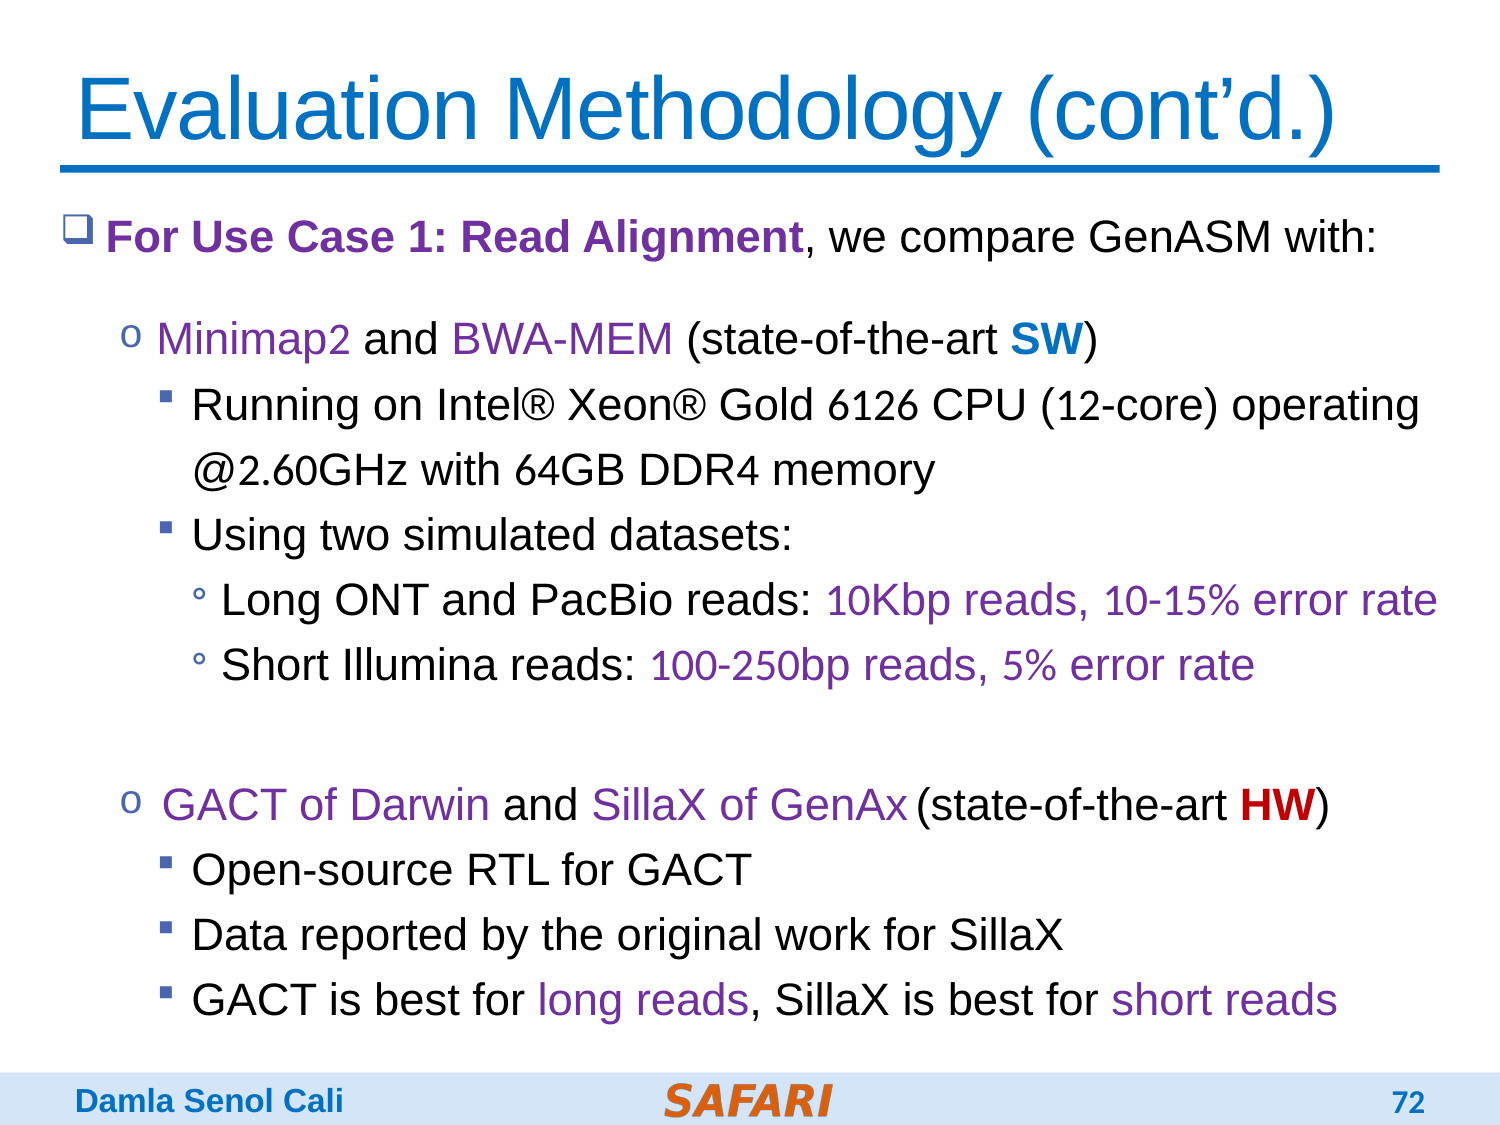

# Evaluation Methodology (cont’d.)
For Use Case 1: Read Alignment, we compare GenASM with:
Minimap2 and BWA-MEM (state-of-the-art SW)
Running on Intel® Xeon® Gold 6126 CPU (12-core) operating @2.60GHz with 64GB DDR4 memory
Using two simulated datasets:
Long ONT and PacBio reads: 10Kbp reads, 10-15% error rate
Short Illumina reads: 100-250bp reads, 5% error rate
GACT of Darwin and SillaX of GenAx (state-of-the-art HW)
Open-source RTL for GACT
Data reported by the original work for SillaX
GACT is best for long reads, SillaX is best for short reads

72